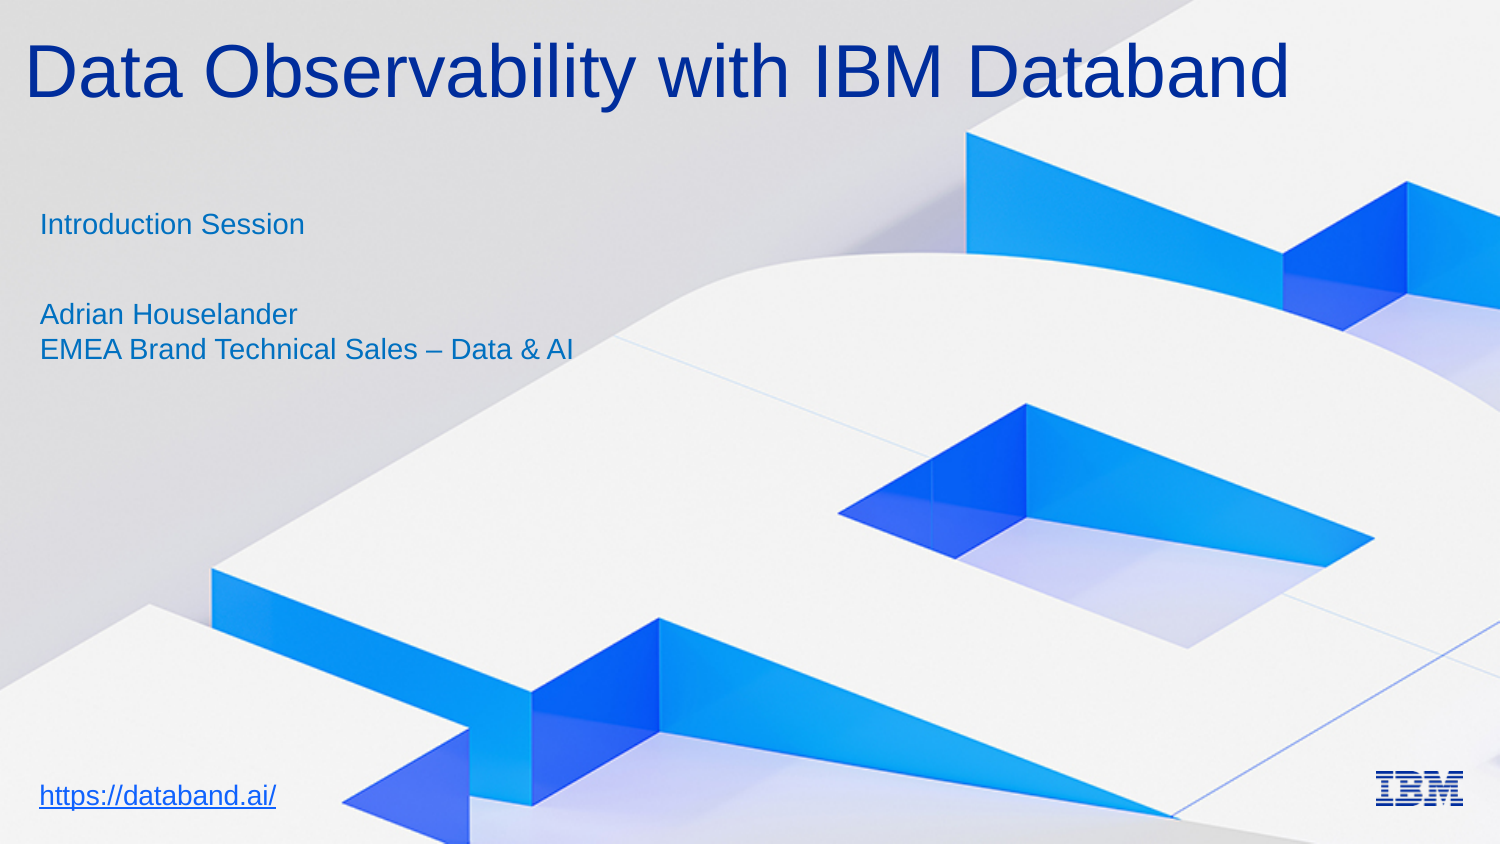

# Data Observability with IBM Databand
Introduction Session

Adrian Houselander
EMEA Brand Technical Sales – Data & AI
https://databand.ai/